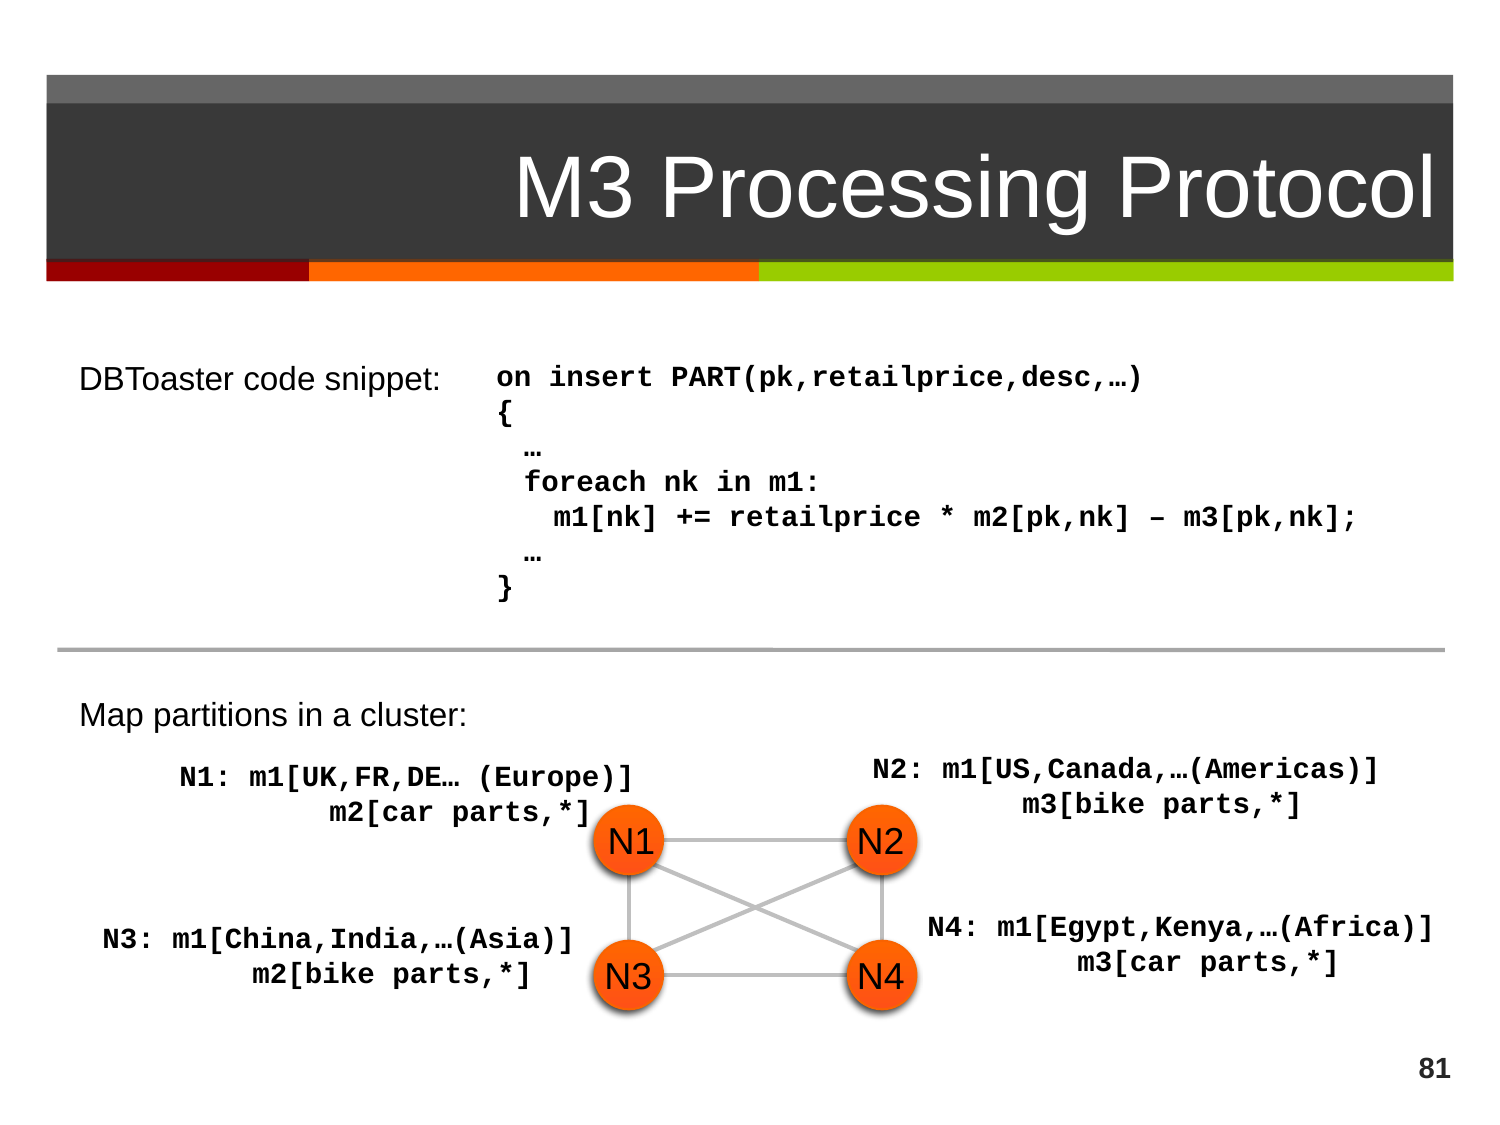

# M3 Processing Protocol
DBToaster code snippet:
on insert PART(pk,retailprice,desc,…)
{
	…
	foreach nk in m1:
		m1[nk] += retailprice * m2[pk,nk] – m3[pk,nk];
	…
}
Map partitions in a cluster:
N2: m1[US,Canada,…(Americas)]
		m3[bike parts,*]
N1: m1[UK,FR,DE… (Europe)]
		m2[car parts,*]

N1
N2
N4: m1[Egypt,Kenya,…(Africa)]
		m3[car parts,*]

N3: m1[China,India,…(Asia)]
		m2[bike parts,*]

N3
N4